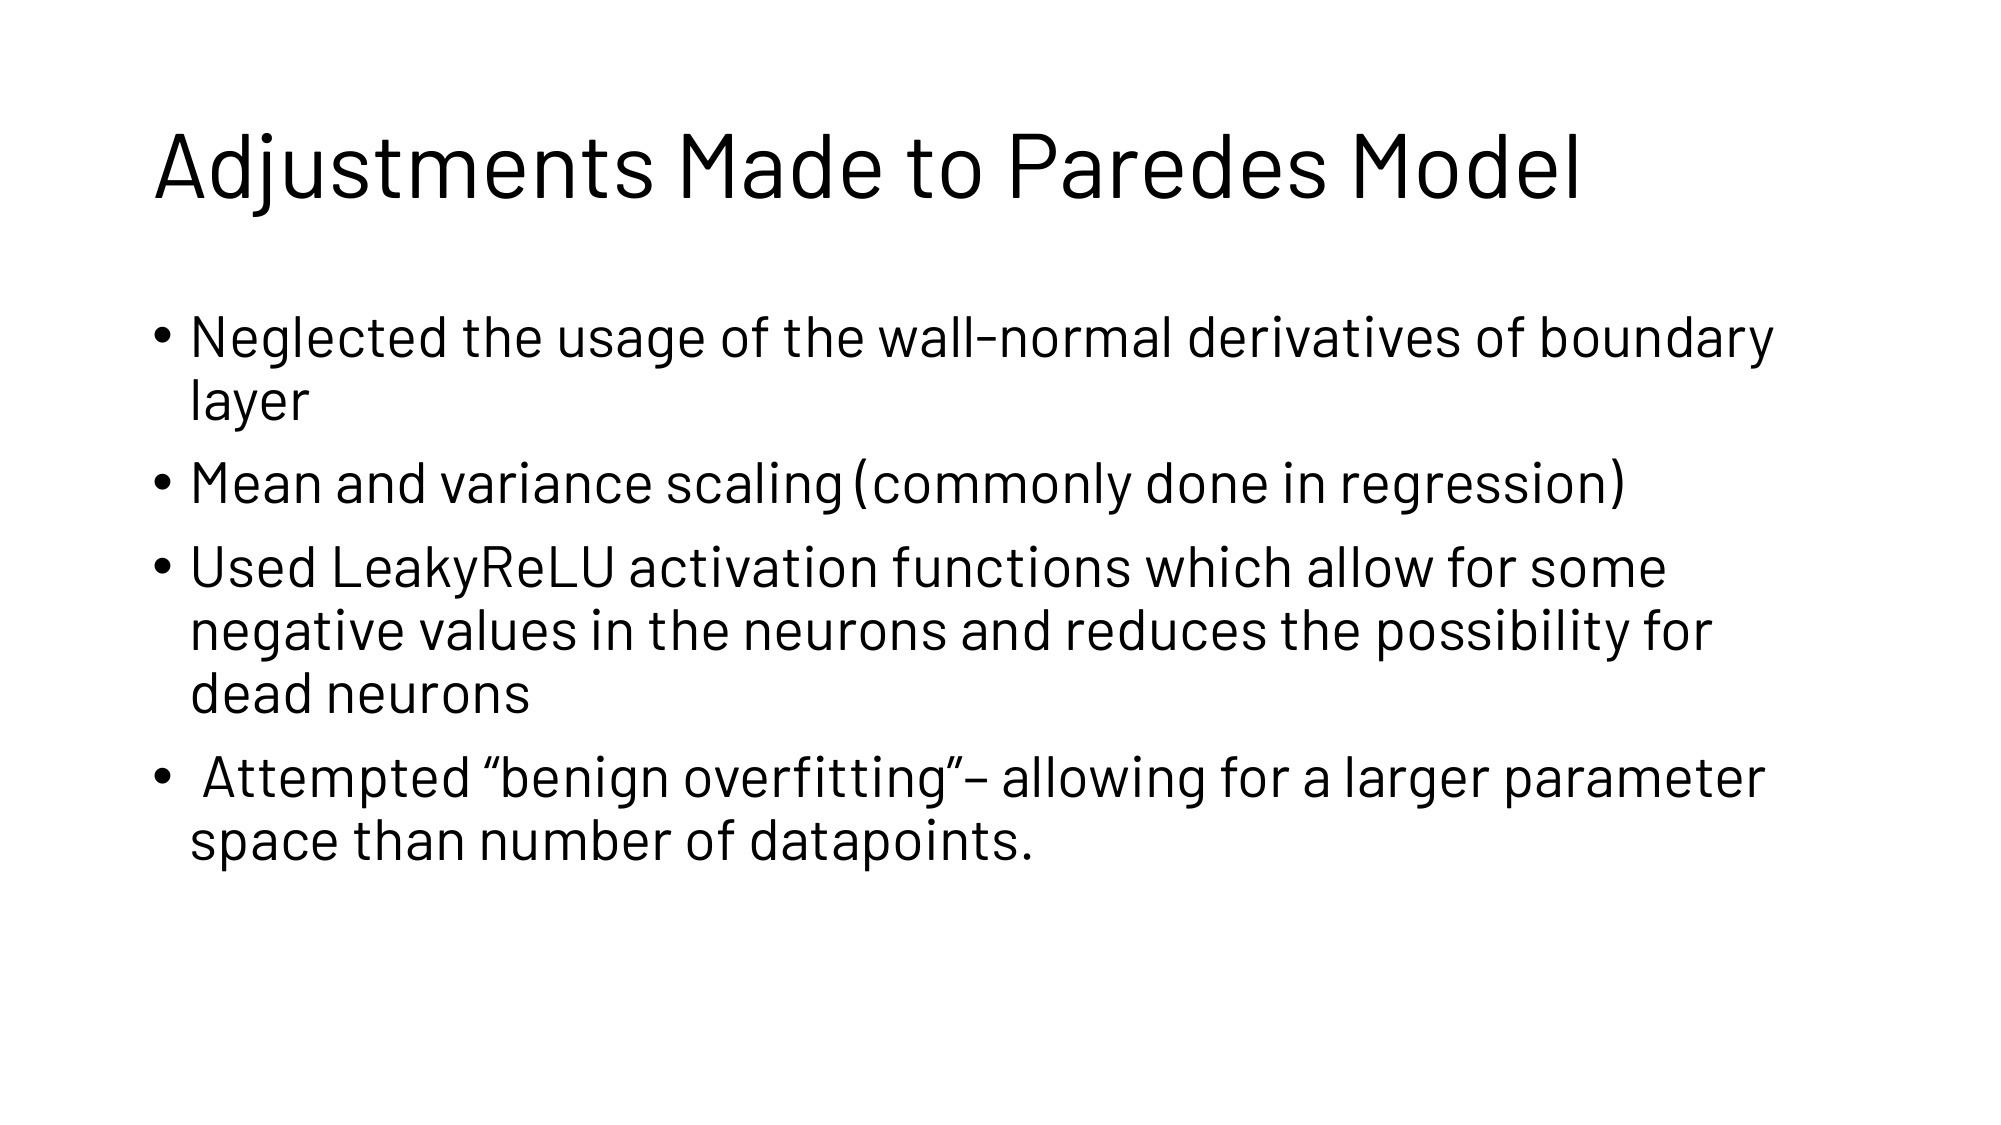

# Adjustments Made to Paredes Model
Neglected the usage of the wall-normal derivatives of boundary layer
Mean and variance scaling (commonly done in regression)
Used LeakyReLU activation functions which allow for some negative values in the neurons and reduces the possibility for dead neurons
 Attempted “benign overfitting”– allowing for a larger parameter space than number of datapoints.